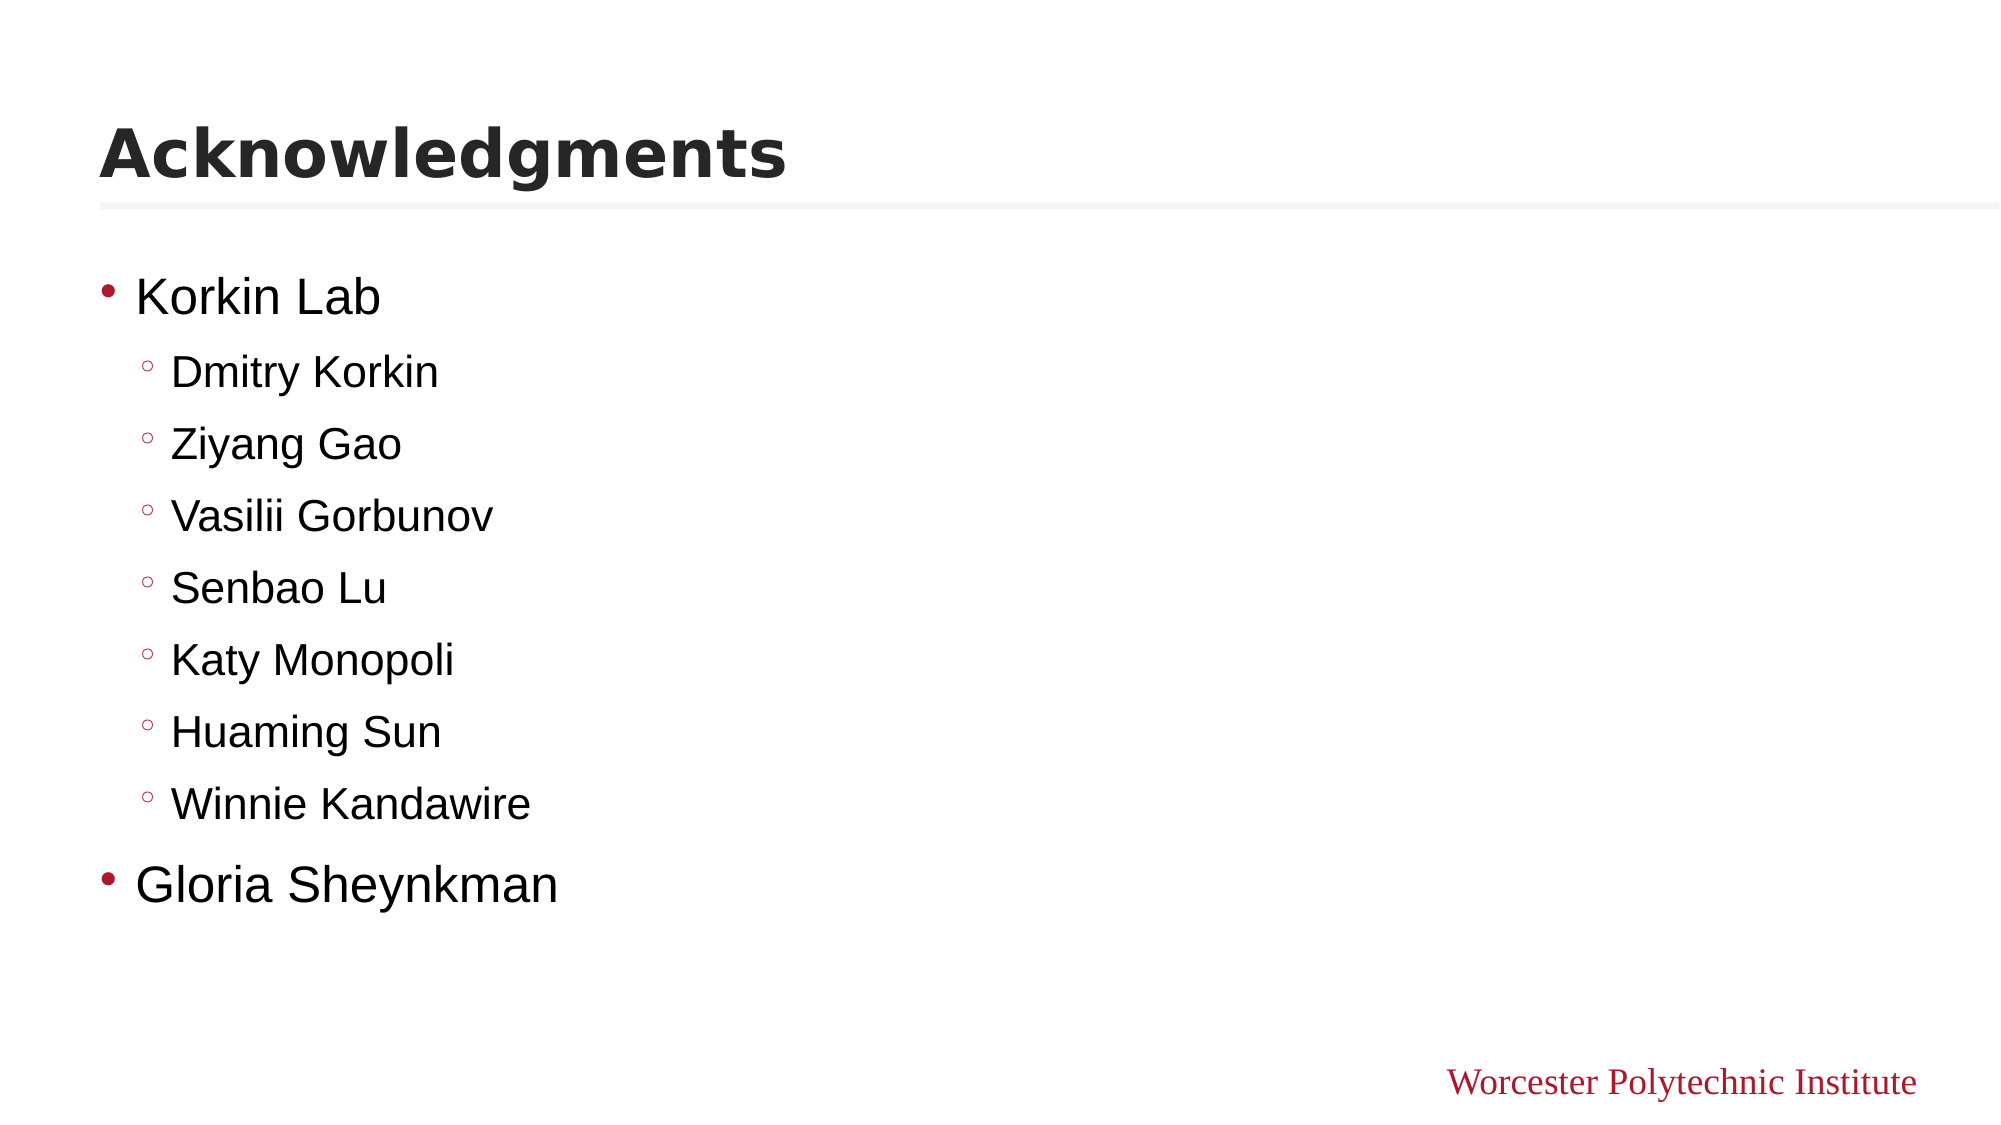

# Acknowledgments
Korkin Lab
Dmitry Korkin
Ziyang Gao
Vasilii Gorbunov
Senbao Lu
Katy Monopoli
Huaming Sun
Winnie Kandawire
Gloria Sheynkman